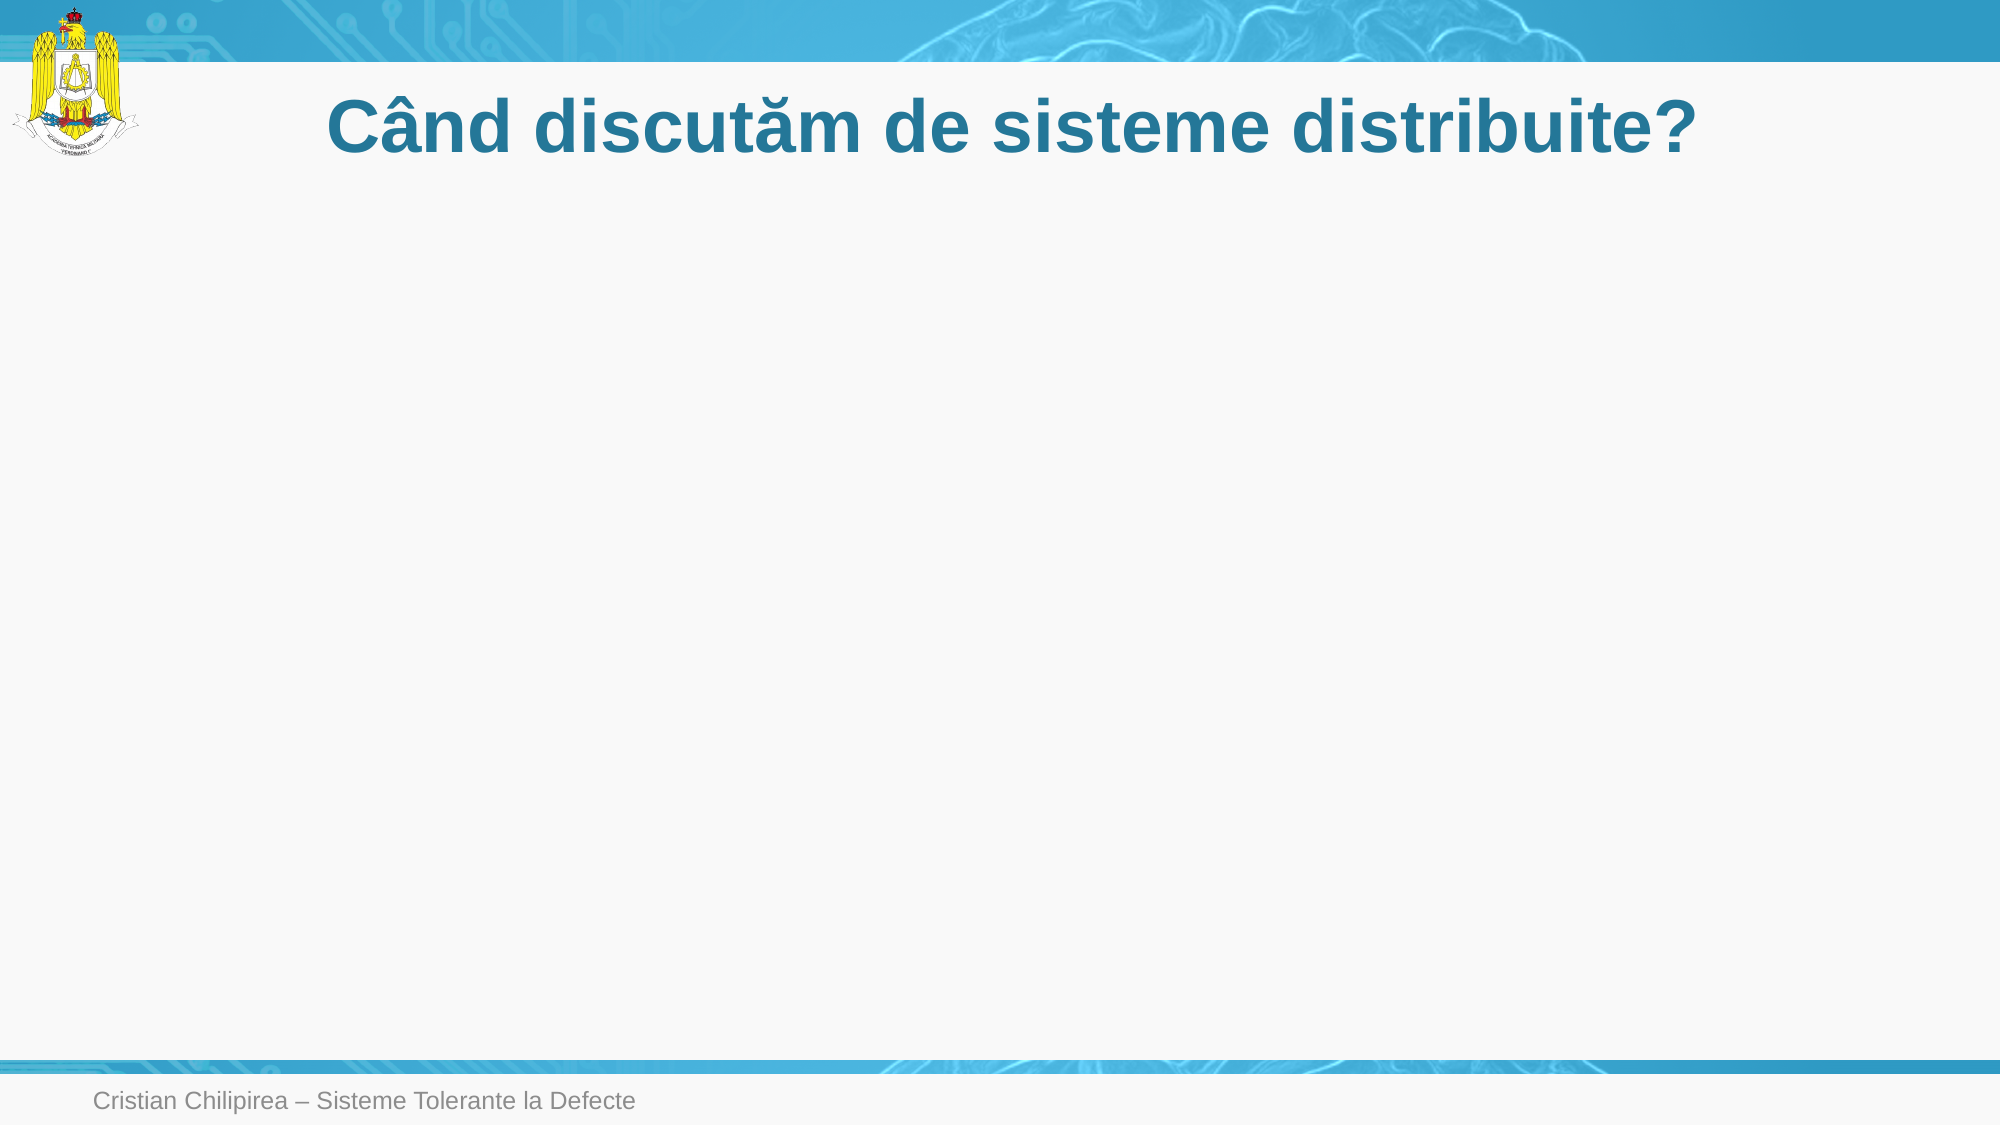

# Când discutăm de sisteme distribuite?

Cristian Chilipirea – Sisteme Tolerante la Defecte